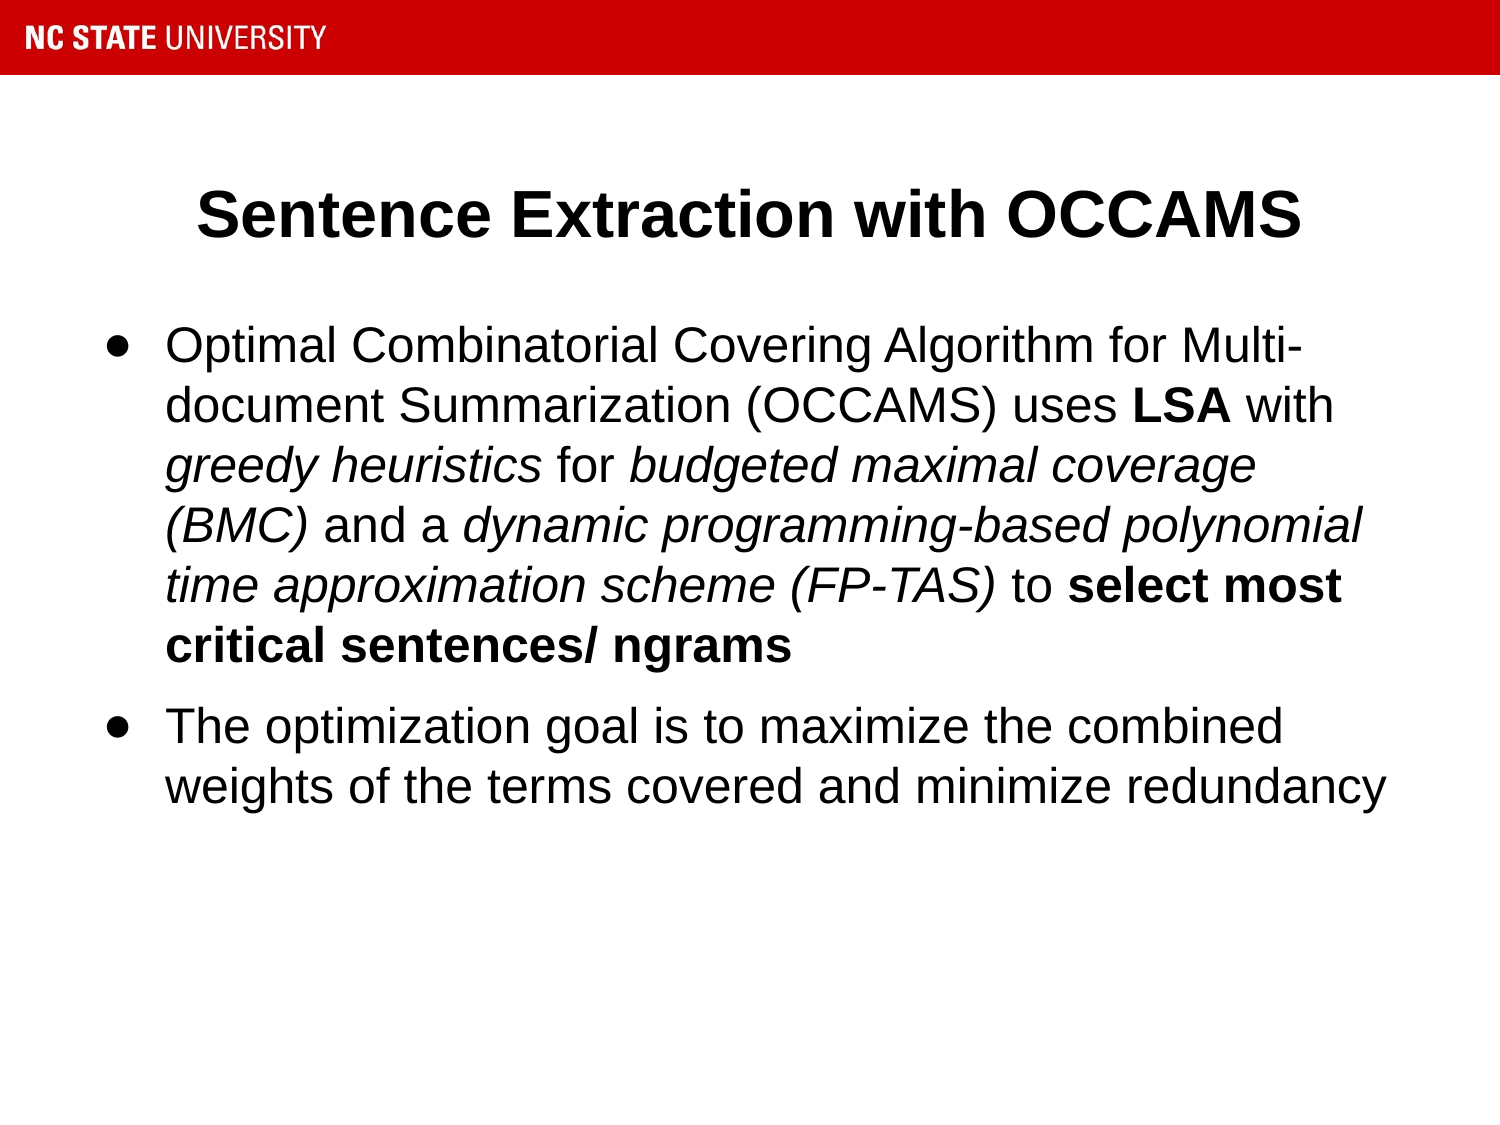

# Sentence Extraction with OCCAMS
Optimal Combinatorial Covering Algorithm for Multi-document Summarization (OCCAMS) uses LSA with  greedy heuristics for budgeted maximal coverage (BMC) and a dynamic programming-based polynomial time approximation scheme (FP-TAS) to select most critical sentences/ ngrams
The optimization goal is to maximize the combined weights of the terms covered and minimize redundancy